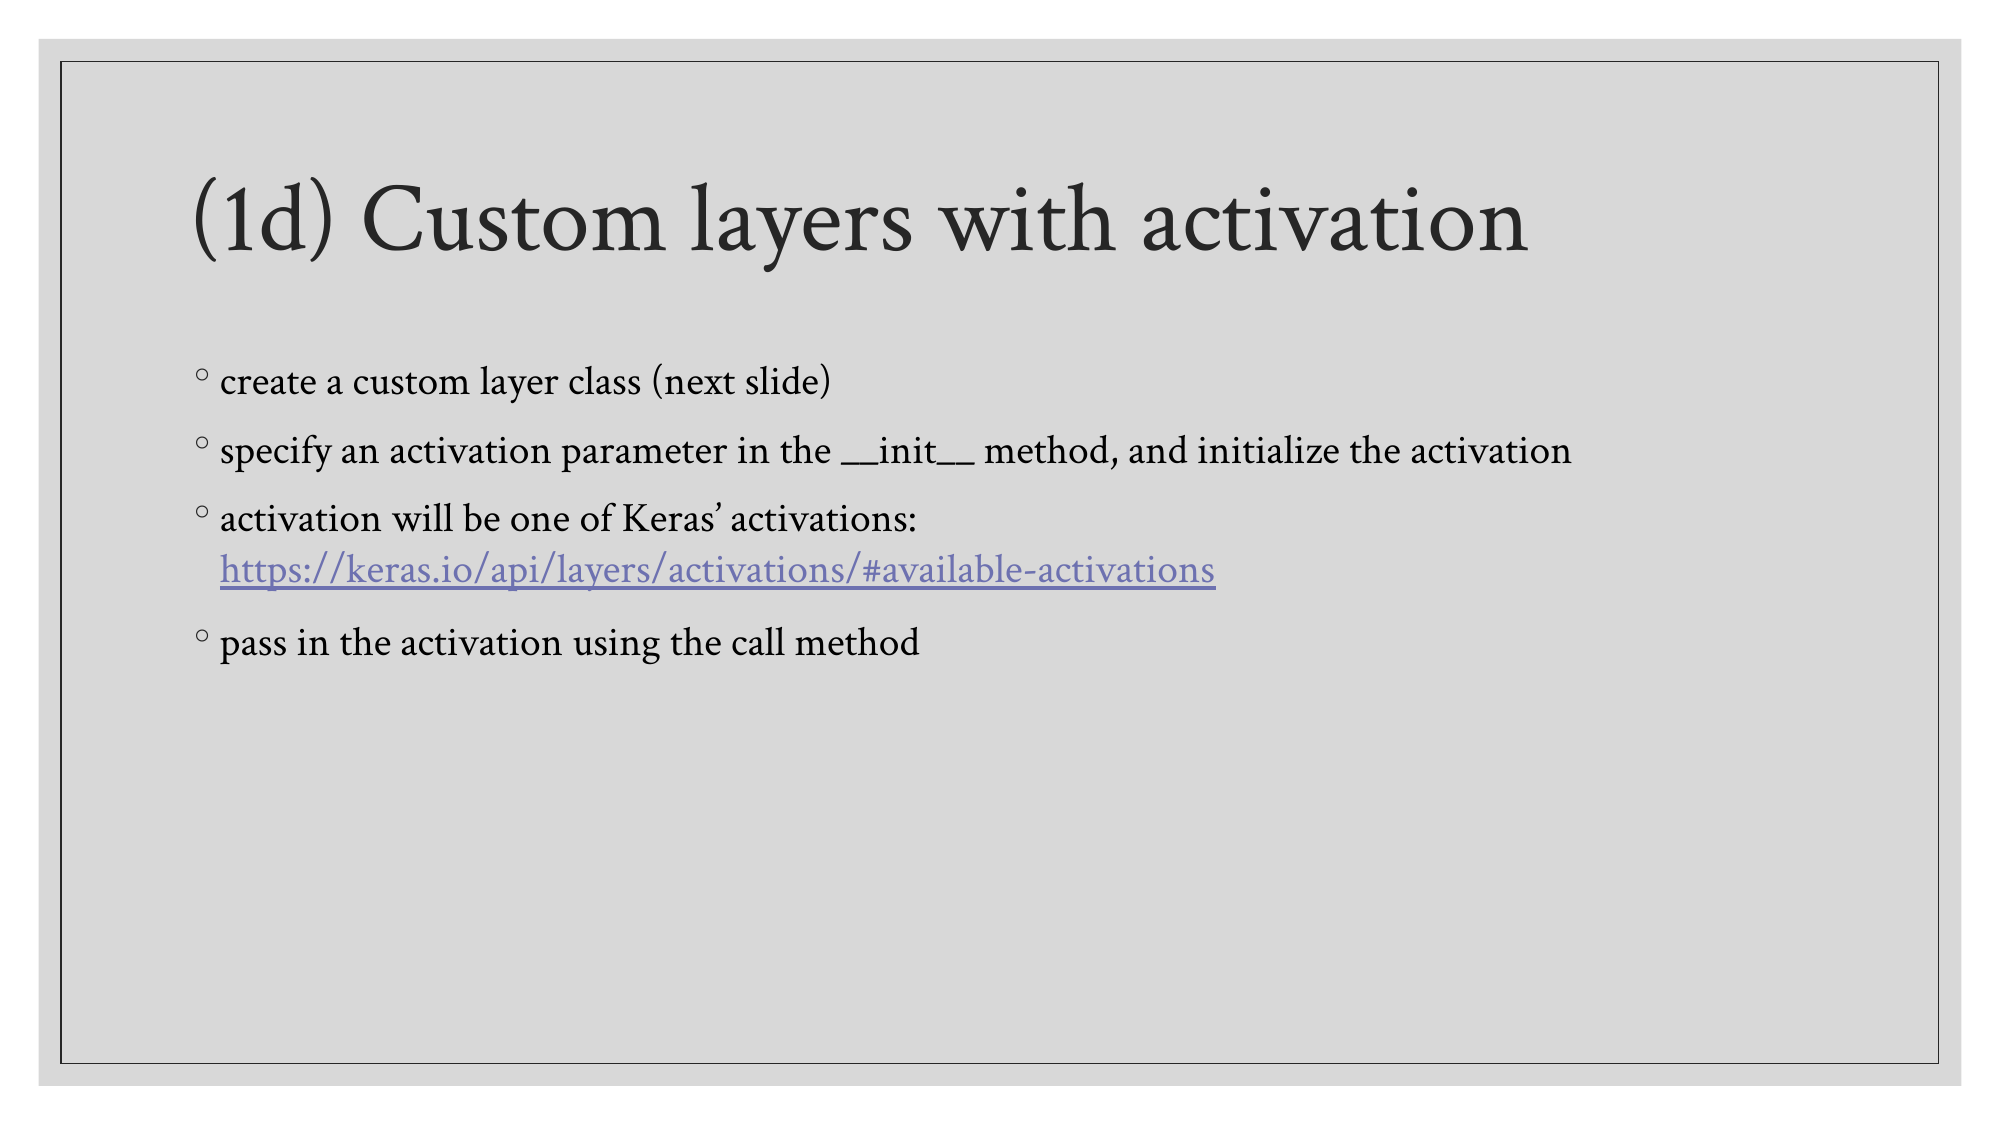

# (1d) Custom layers with activation
create a custom layer class (next slide)
specify an activation parameter in the __init__ method, and initialize the activation
activation will be one of Keras’ activations: https://keras.io/api/layers/activations/#available-activations
pass in the activation using the call method